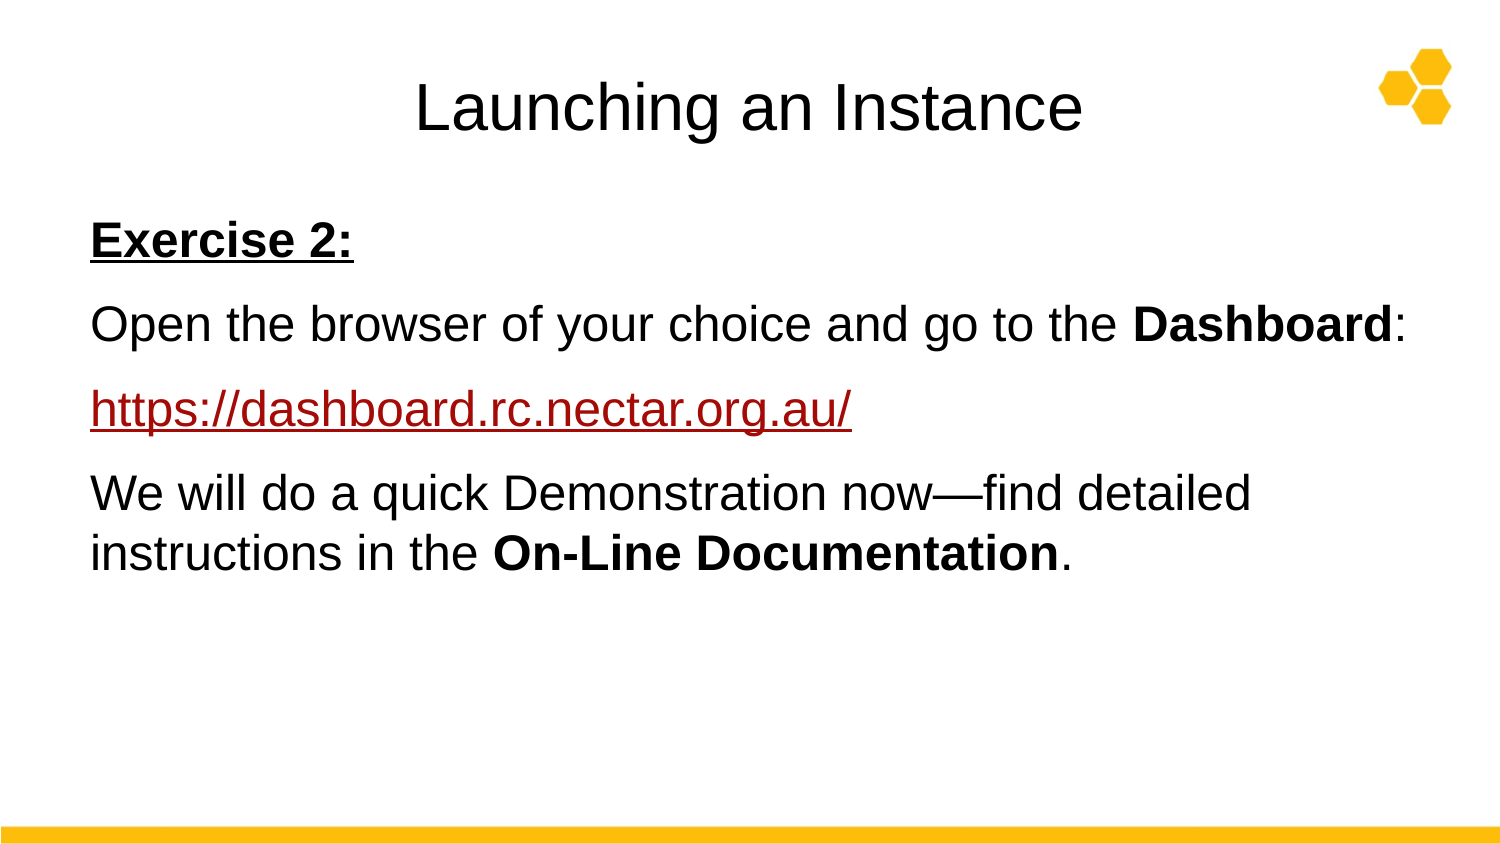

# Launching an Instance
Exercise 2:
Open the browser of your choice and go to the Dashboard:
https://dashboard.rc.nectar.org.au/
We will do a quick Demonstration now—find detailed instructions in the On-Line Documentation.